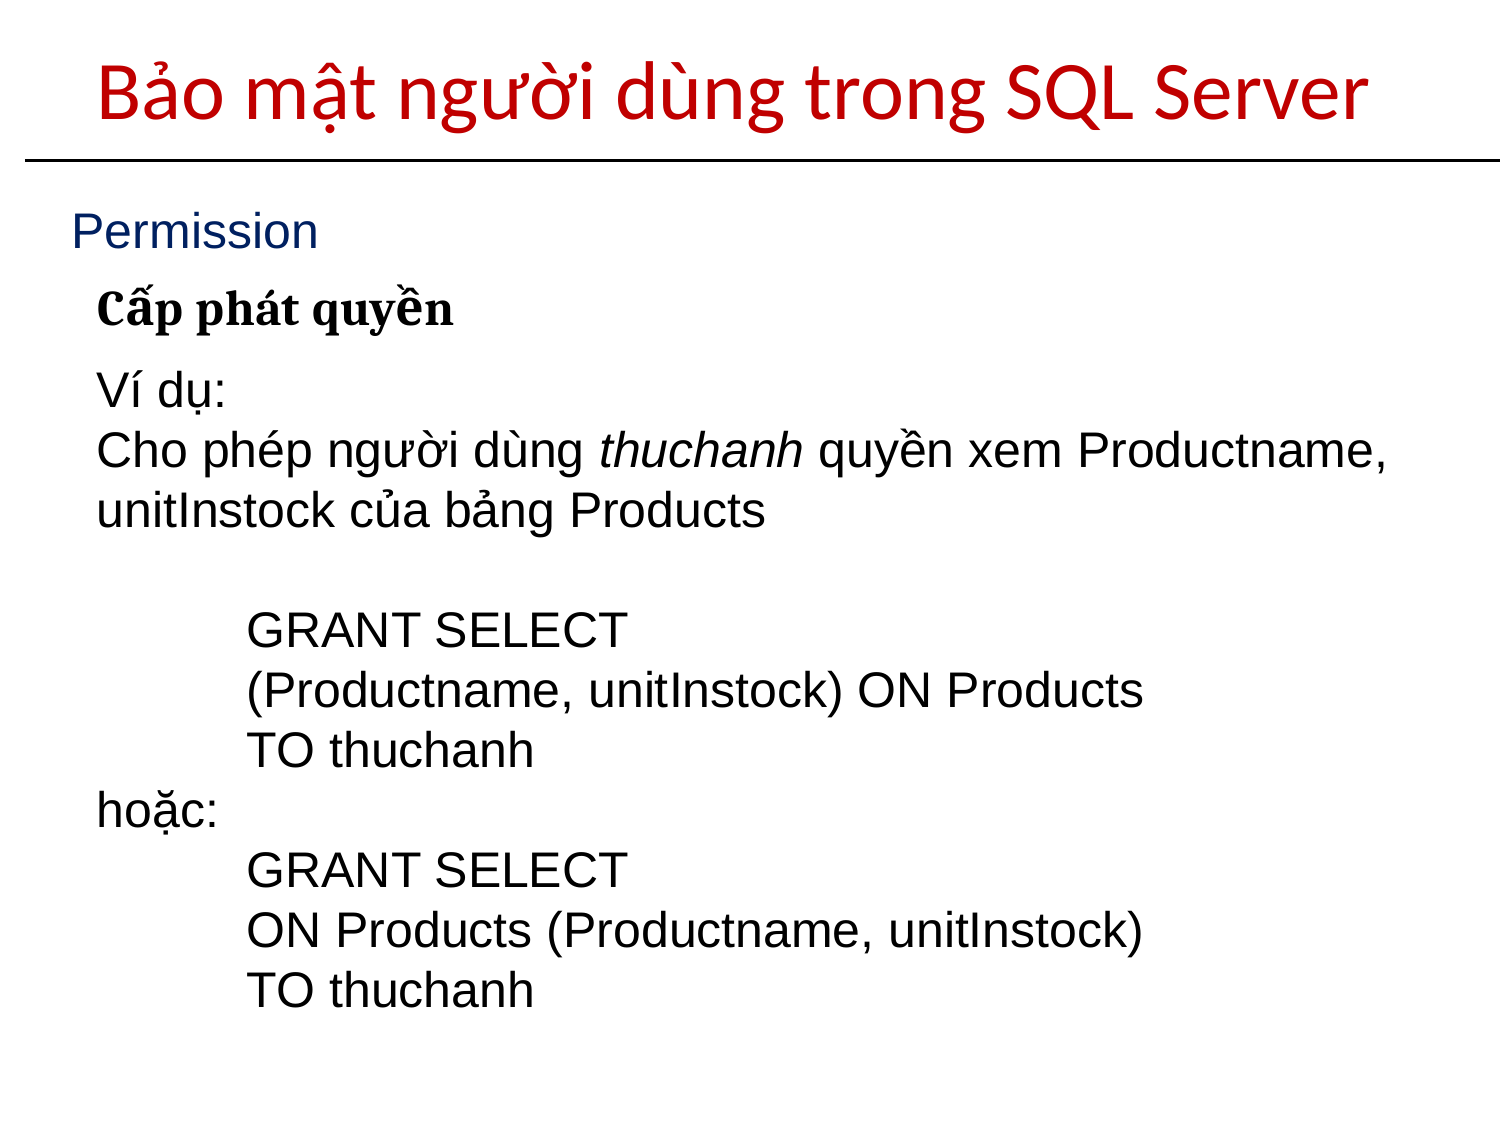

# Bảo mật người dùng trong SQL Server
Permission
Cấp phát quyền
Ví dụ:
Cho phép người dùng thuchanh quyền xem Productname, unitInstock của bảng Products

	GRANT SELECT
	(Productname, unitInstock) ON Products
	TO thuchanh
hoặc:
	GRANT SELECT
	ON Products (Productname, unitInstock)
	TO thuchanh